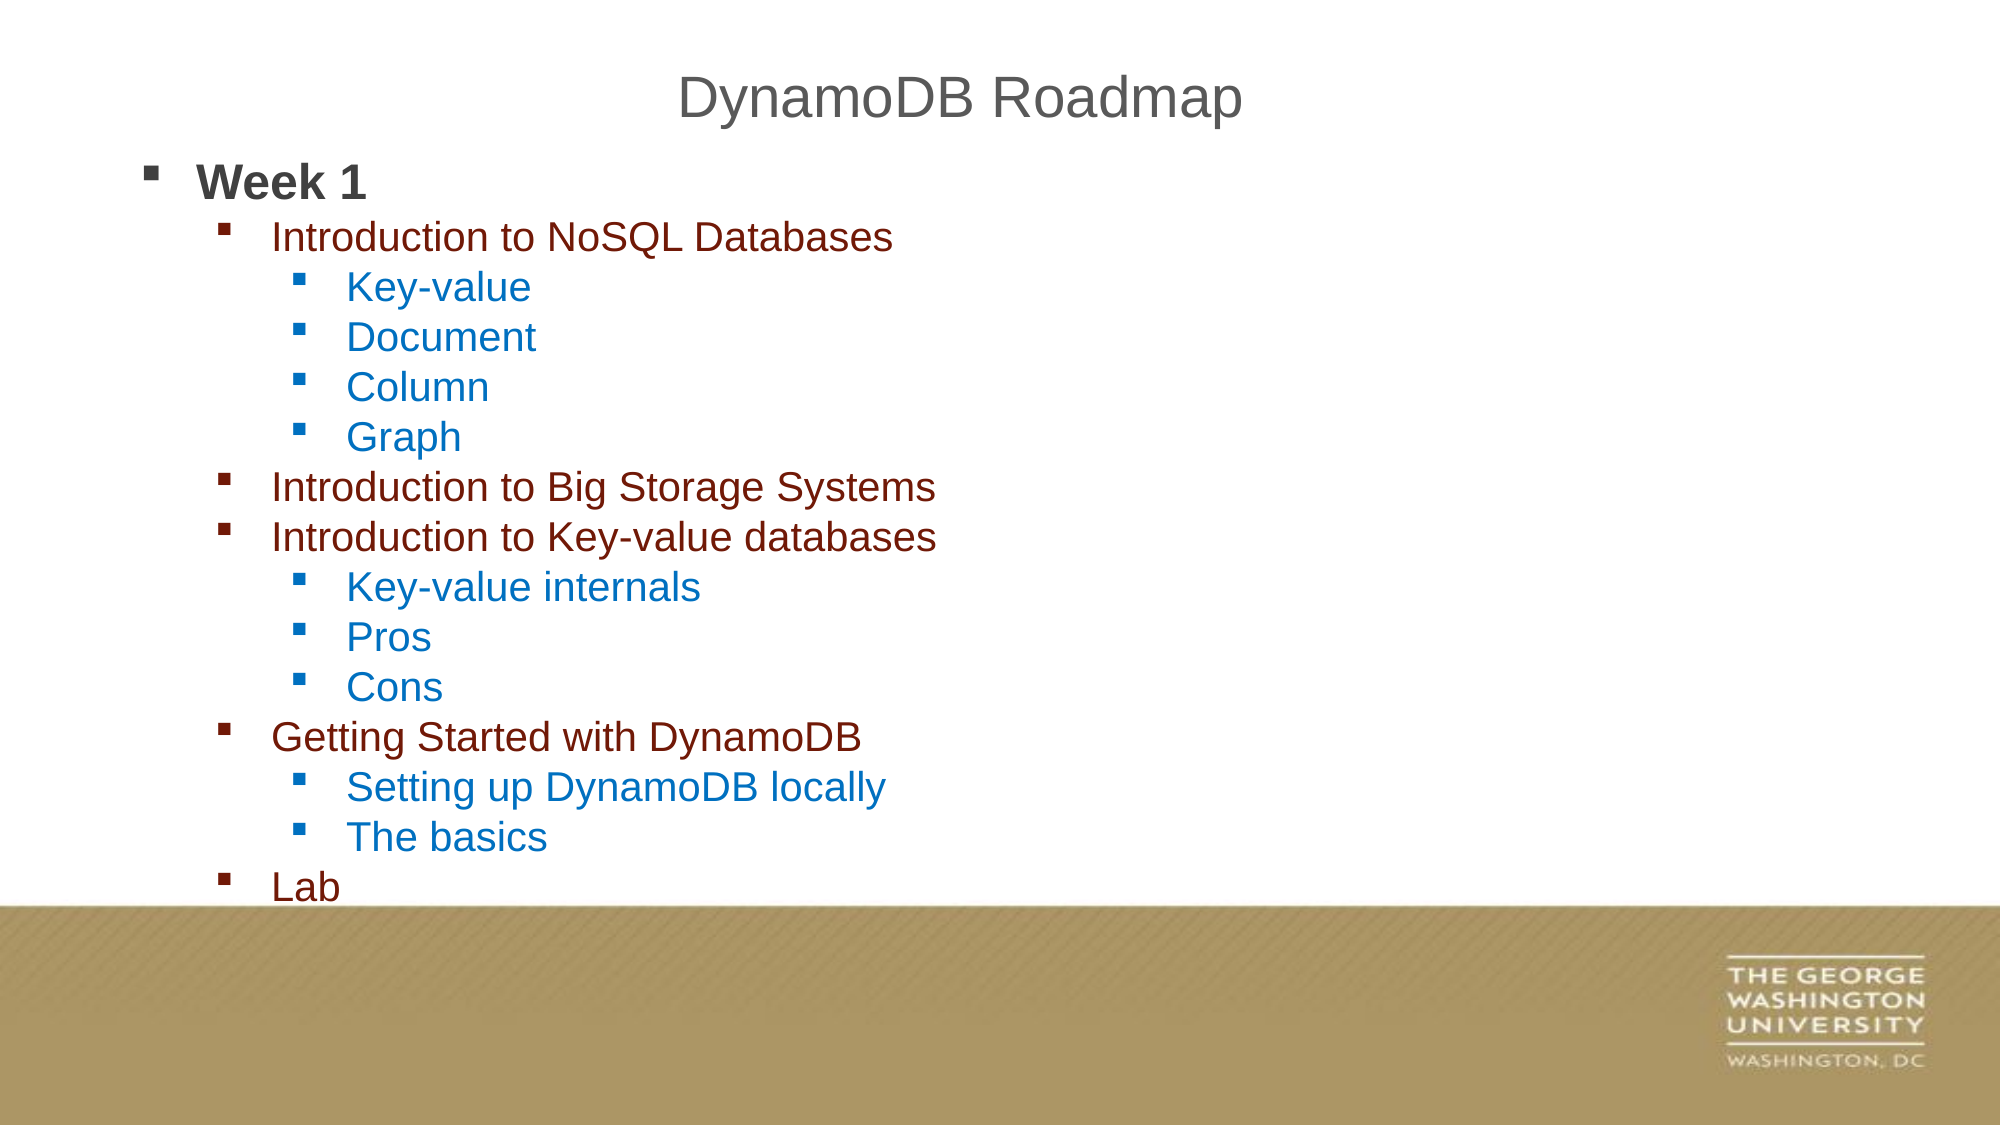

DynamoDB Roadmap
Week 1
Introduction to NoSQL Databases
Key-value
Document
Column
Graph
Introduction to Big Storage Systems
Introduction to Key-value databases
Key-value internals
Pros
Cons
Getting Started with DynamoDB
Setting up DynamoDB locally
The basics
Lab